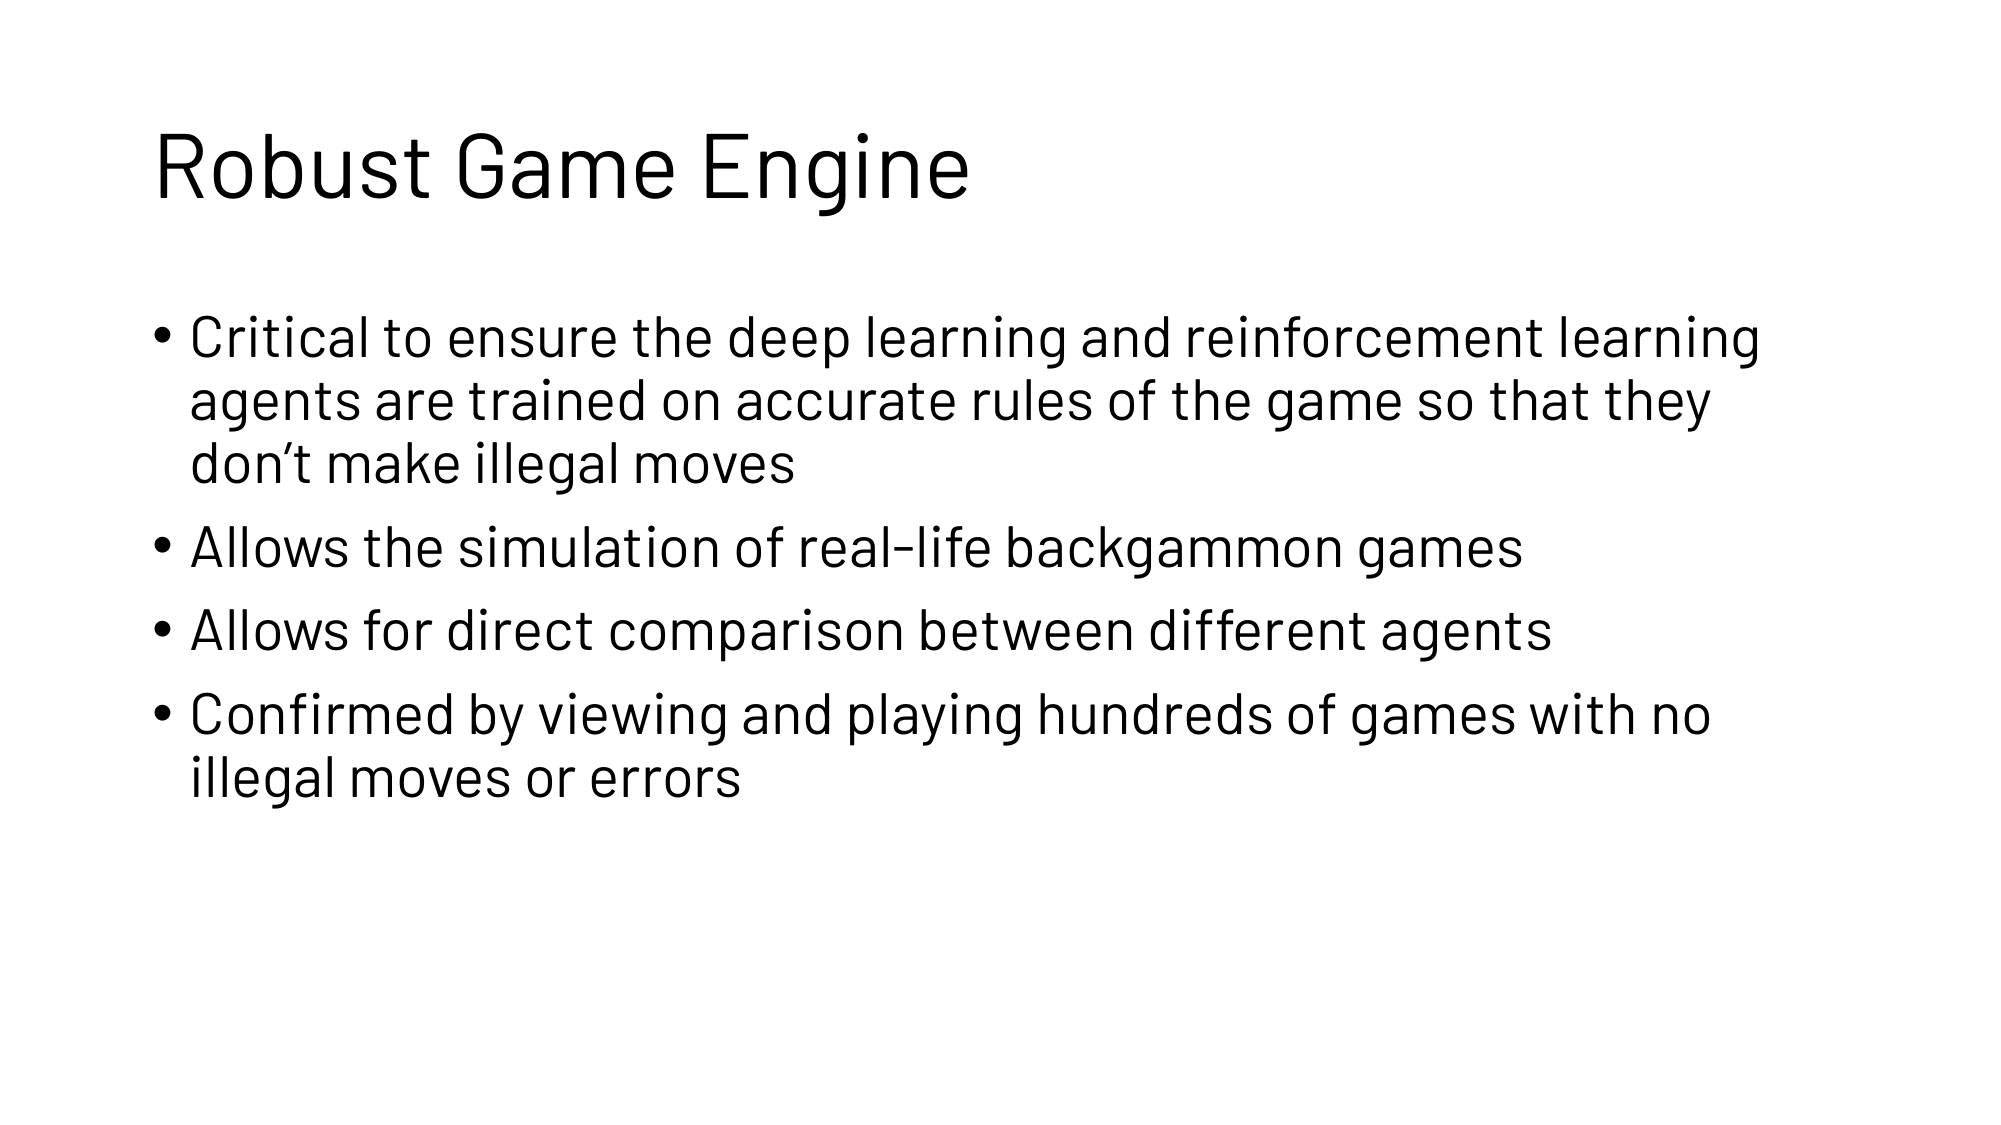

# Robust Game Engine
Critical to ensure the deep learning and reinforcement learning  agents are trained on accurate rules of the game so that they don’t make illegal moves
Allows the simulation of real-life backgammon games
Allows for direct comparison between different agents
Confirmed by viewing and playing hundreds of games with no illegal moves or errors